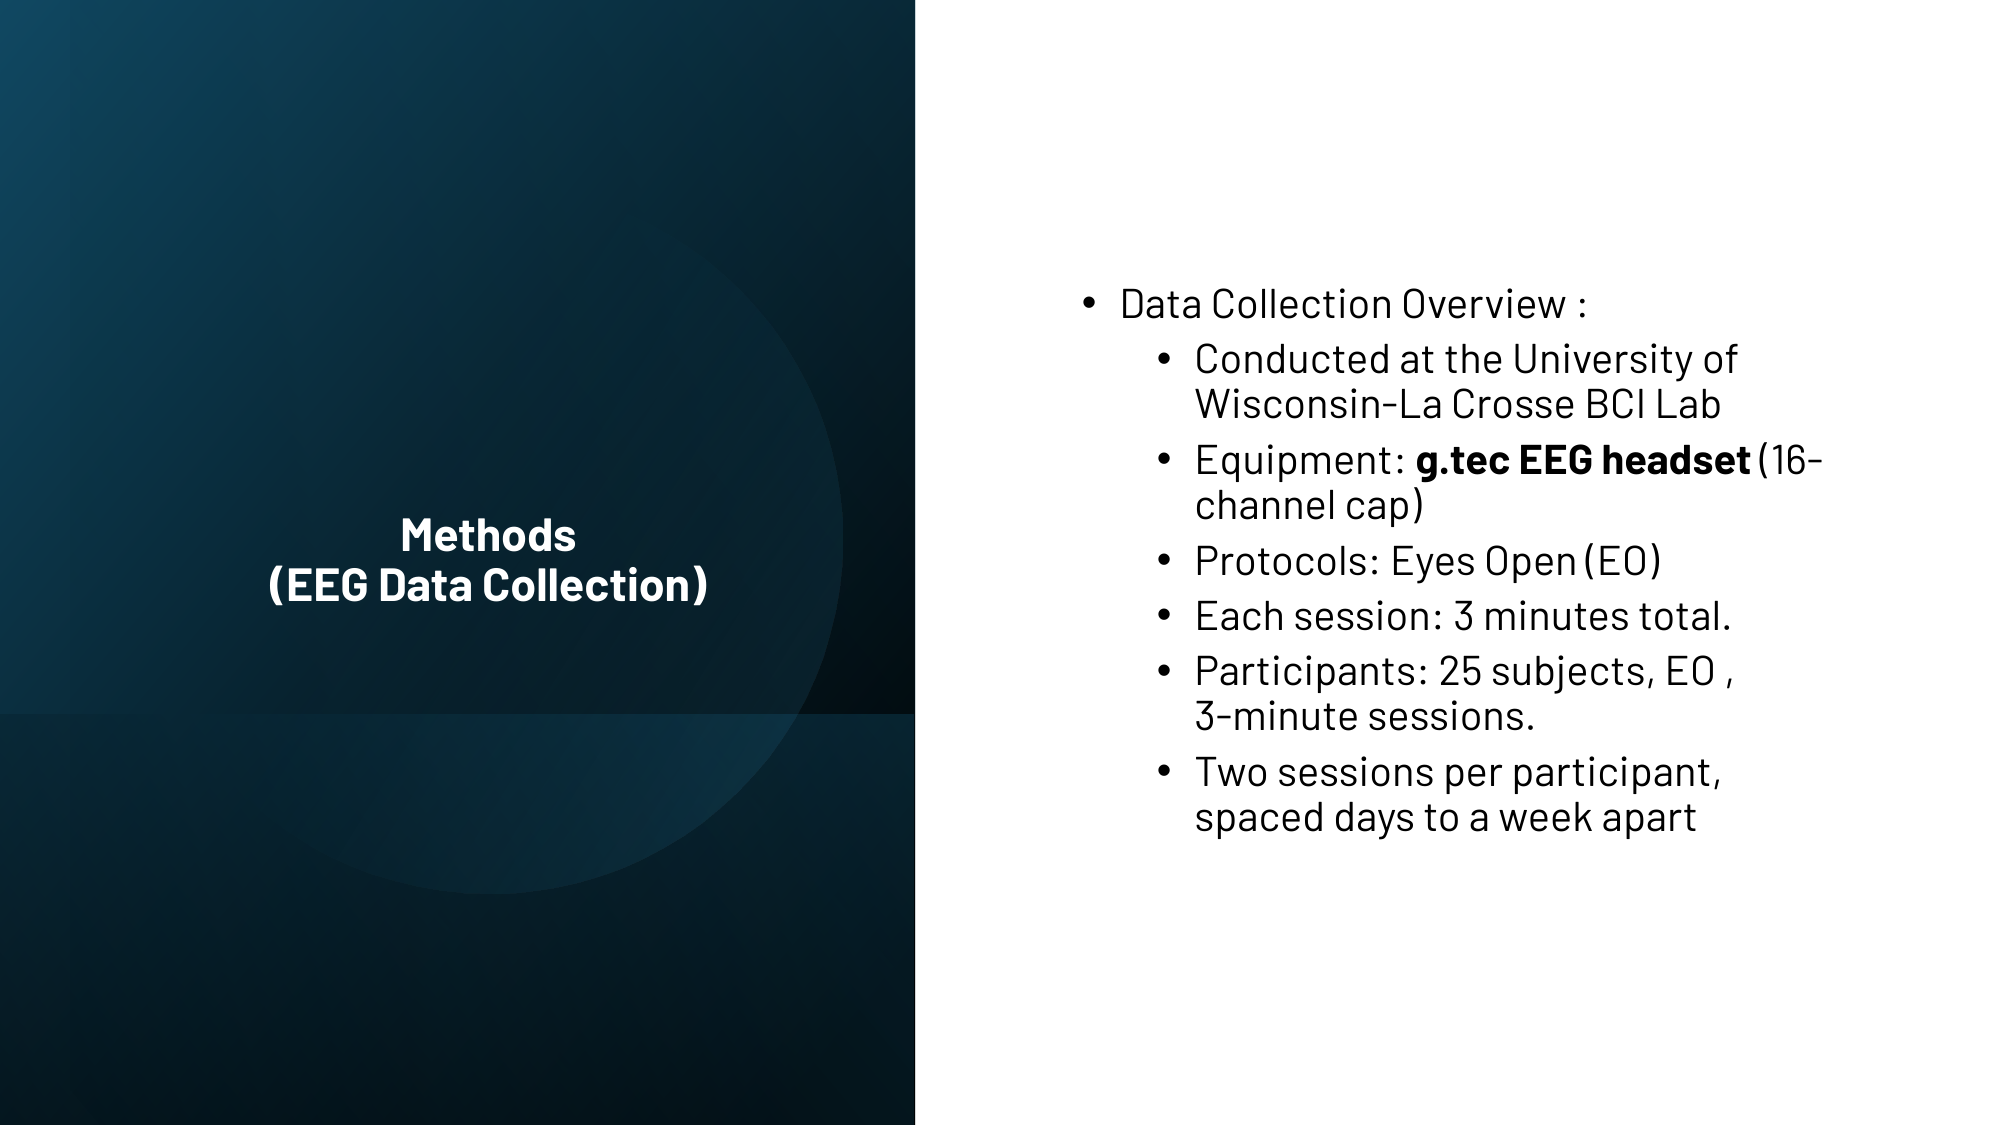

Data Collection Overview :
Conducted at the University of Wisconsin-La Crosse BCI Lab
Equipment: g.tec EEG headset (16-channel cap)
Protocols: Eyes Open (EO)
Each session: 3 minutes total.
Participants: 25 subjects, EO ,          3-minute sessions.
Two sessions per participant, spaced days to a week apart

# Methods (EEG Data Collection)